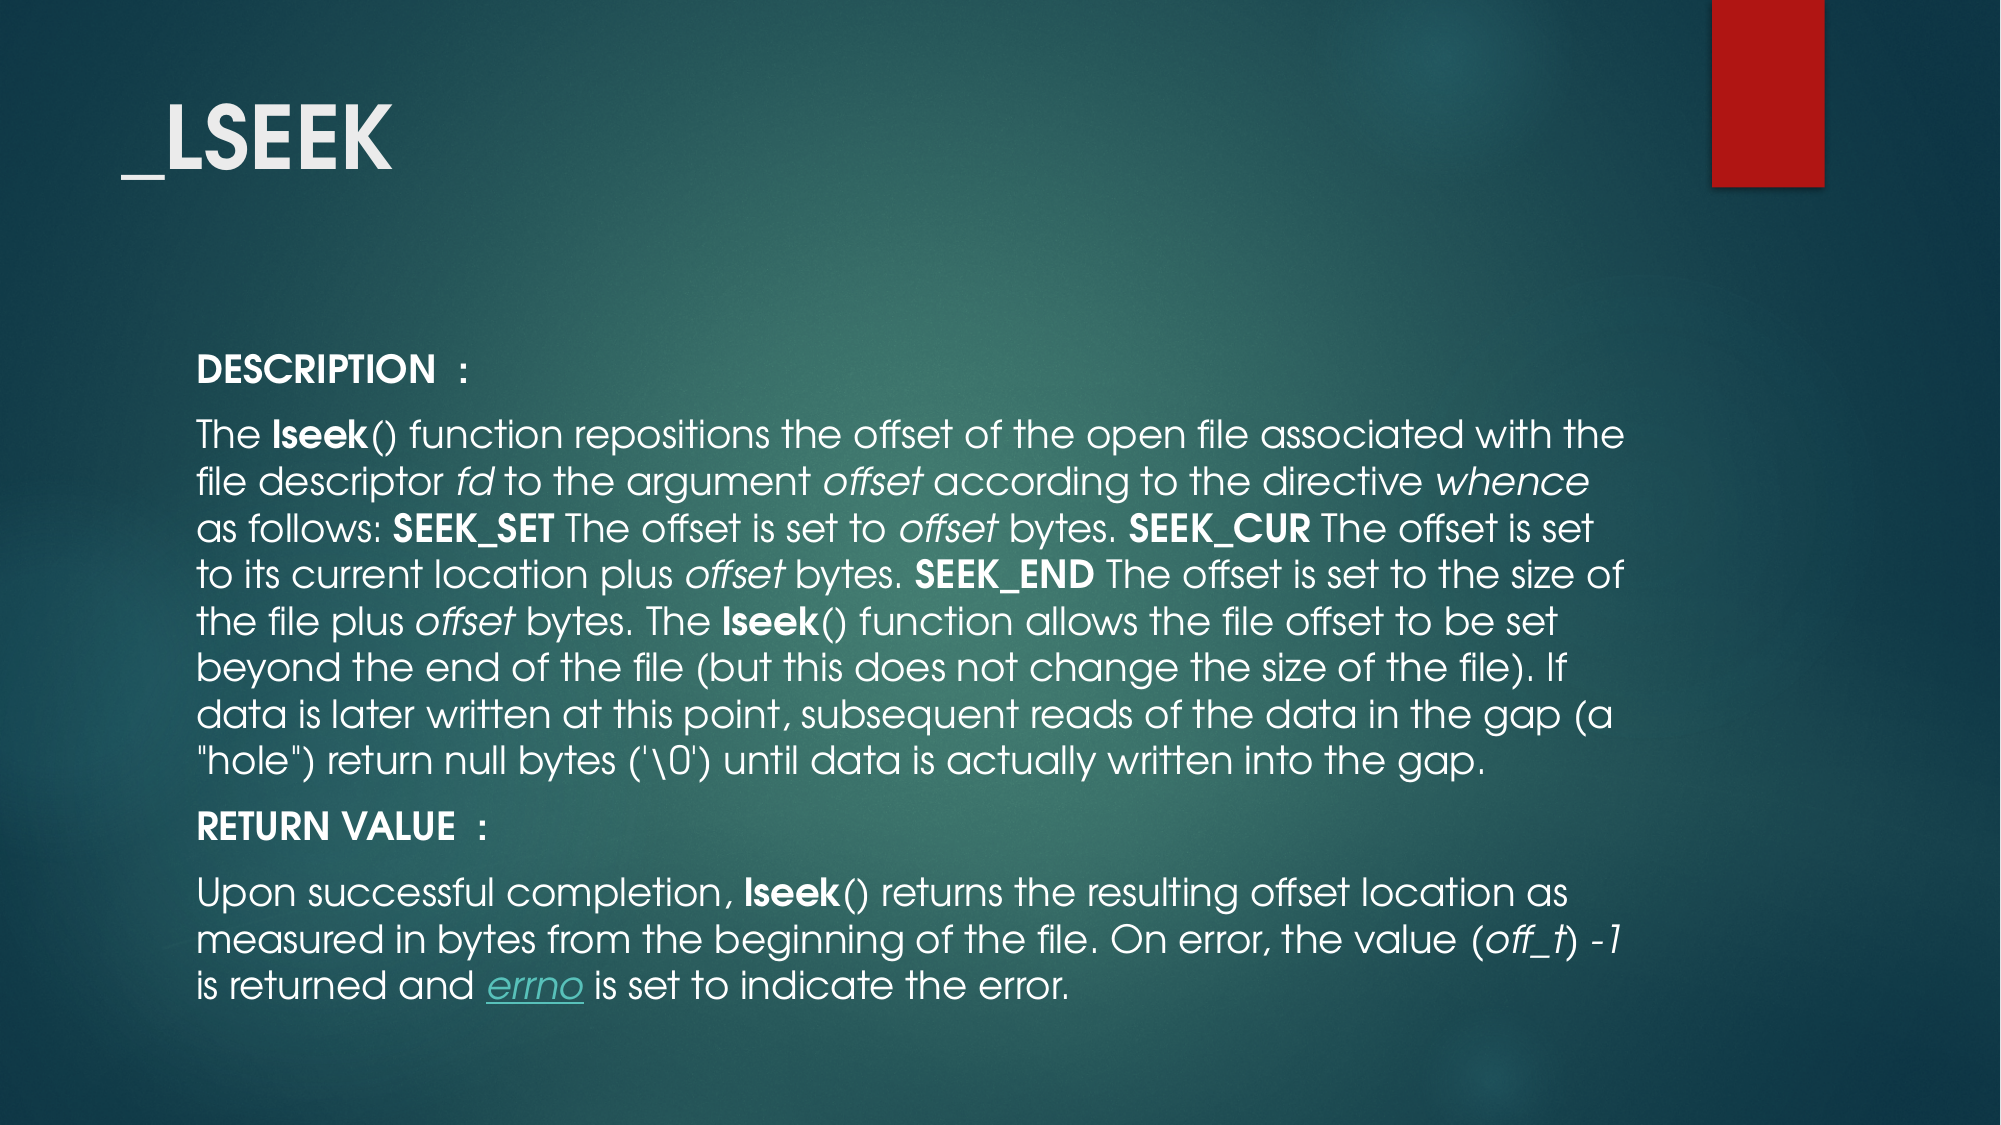

# _LSEEK
DESCRIPTION  :
The lseek() function repositions the offset of the open file associated with the file descriptor fd to the argument offset according to the directive whence as follows: SEEK_SET The offset is set to offset bytes. SEEK_CUR The offset is set to its current location plus offset bytes. SEEK_END The offset is set to the size of the file plus offset bytes. The lseek() function allows the file offset to be set beyond the end of the file (but this does not change the size of the file). If data is later written at this point, subsequent reads of the data in the gap (a "hole") return null bytes ('\0') until data is actually written into the gap.
RETURN VALUE  :
Upon successful completion, lseek() returns the resulting offset location as measured in bytes from the beginning of the file. On error, the value (off_t) -1 is returned and errno is set to indicate the error.